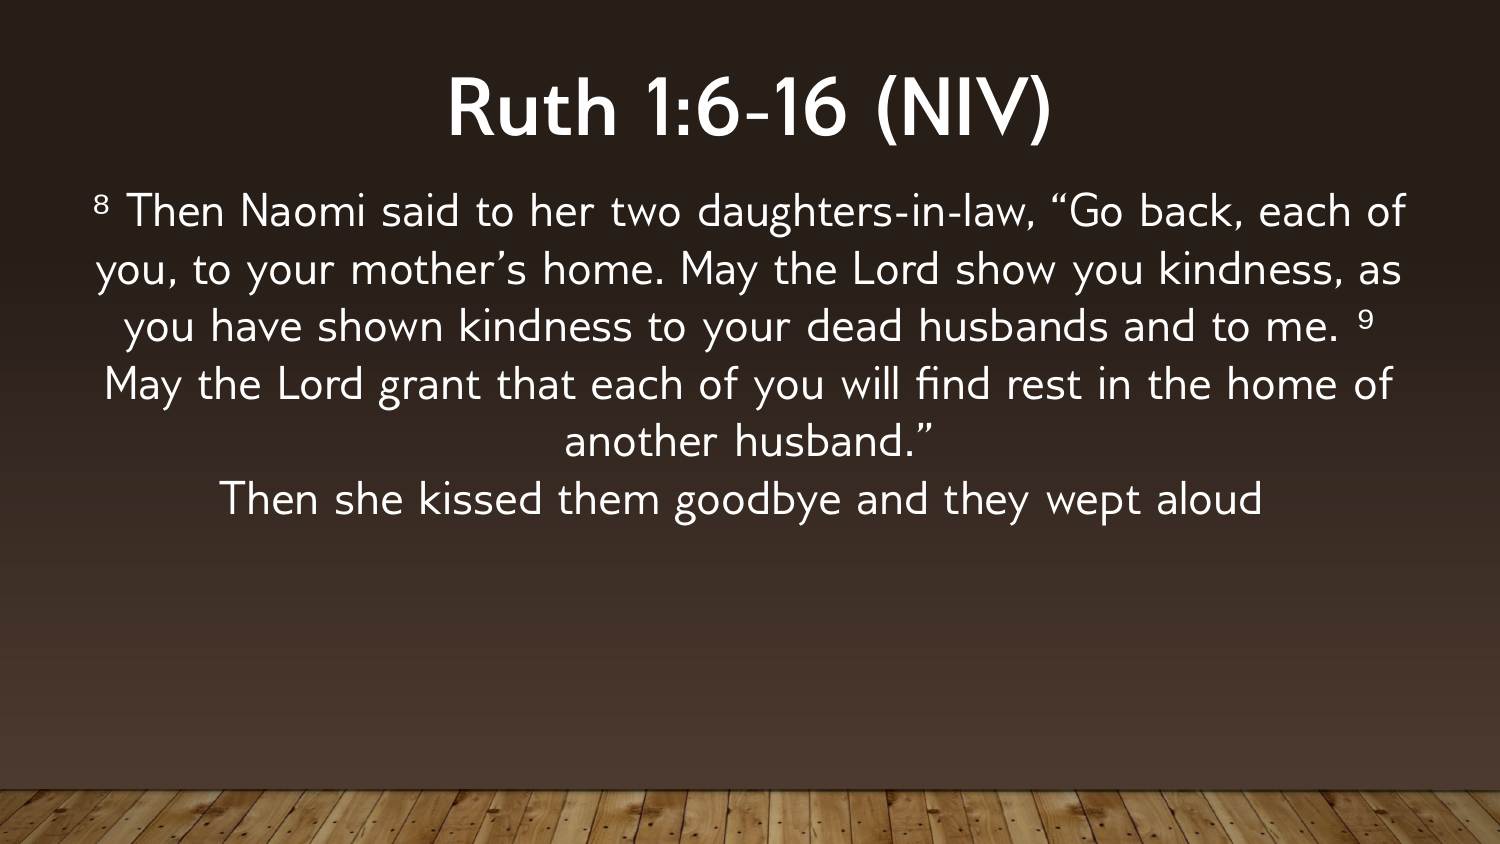

Ruth 1:6-16 (NIV)
⁸ Then Naomi said to her two daughters-in-law, “Go back, each of you, to your mother’s home. May the Lord show you kindness, as you have shown kindness to your dead husbands and to me. ⁹ May the Lord grant that each of you will find rest in the home of another husband.”
Then she kissed them goodbye and they wept aloud